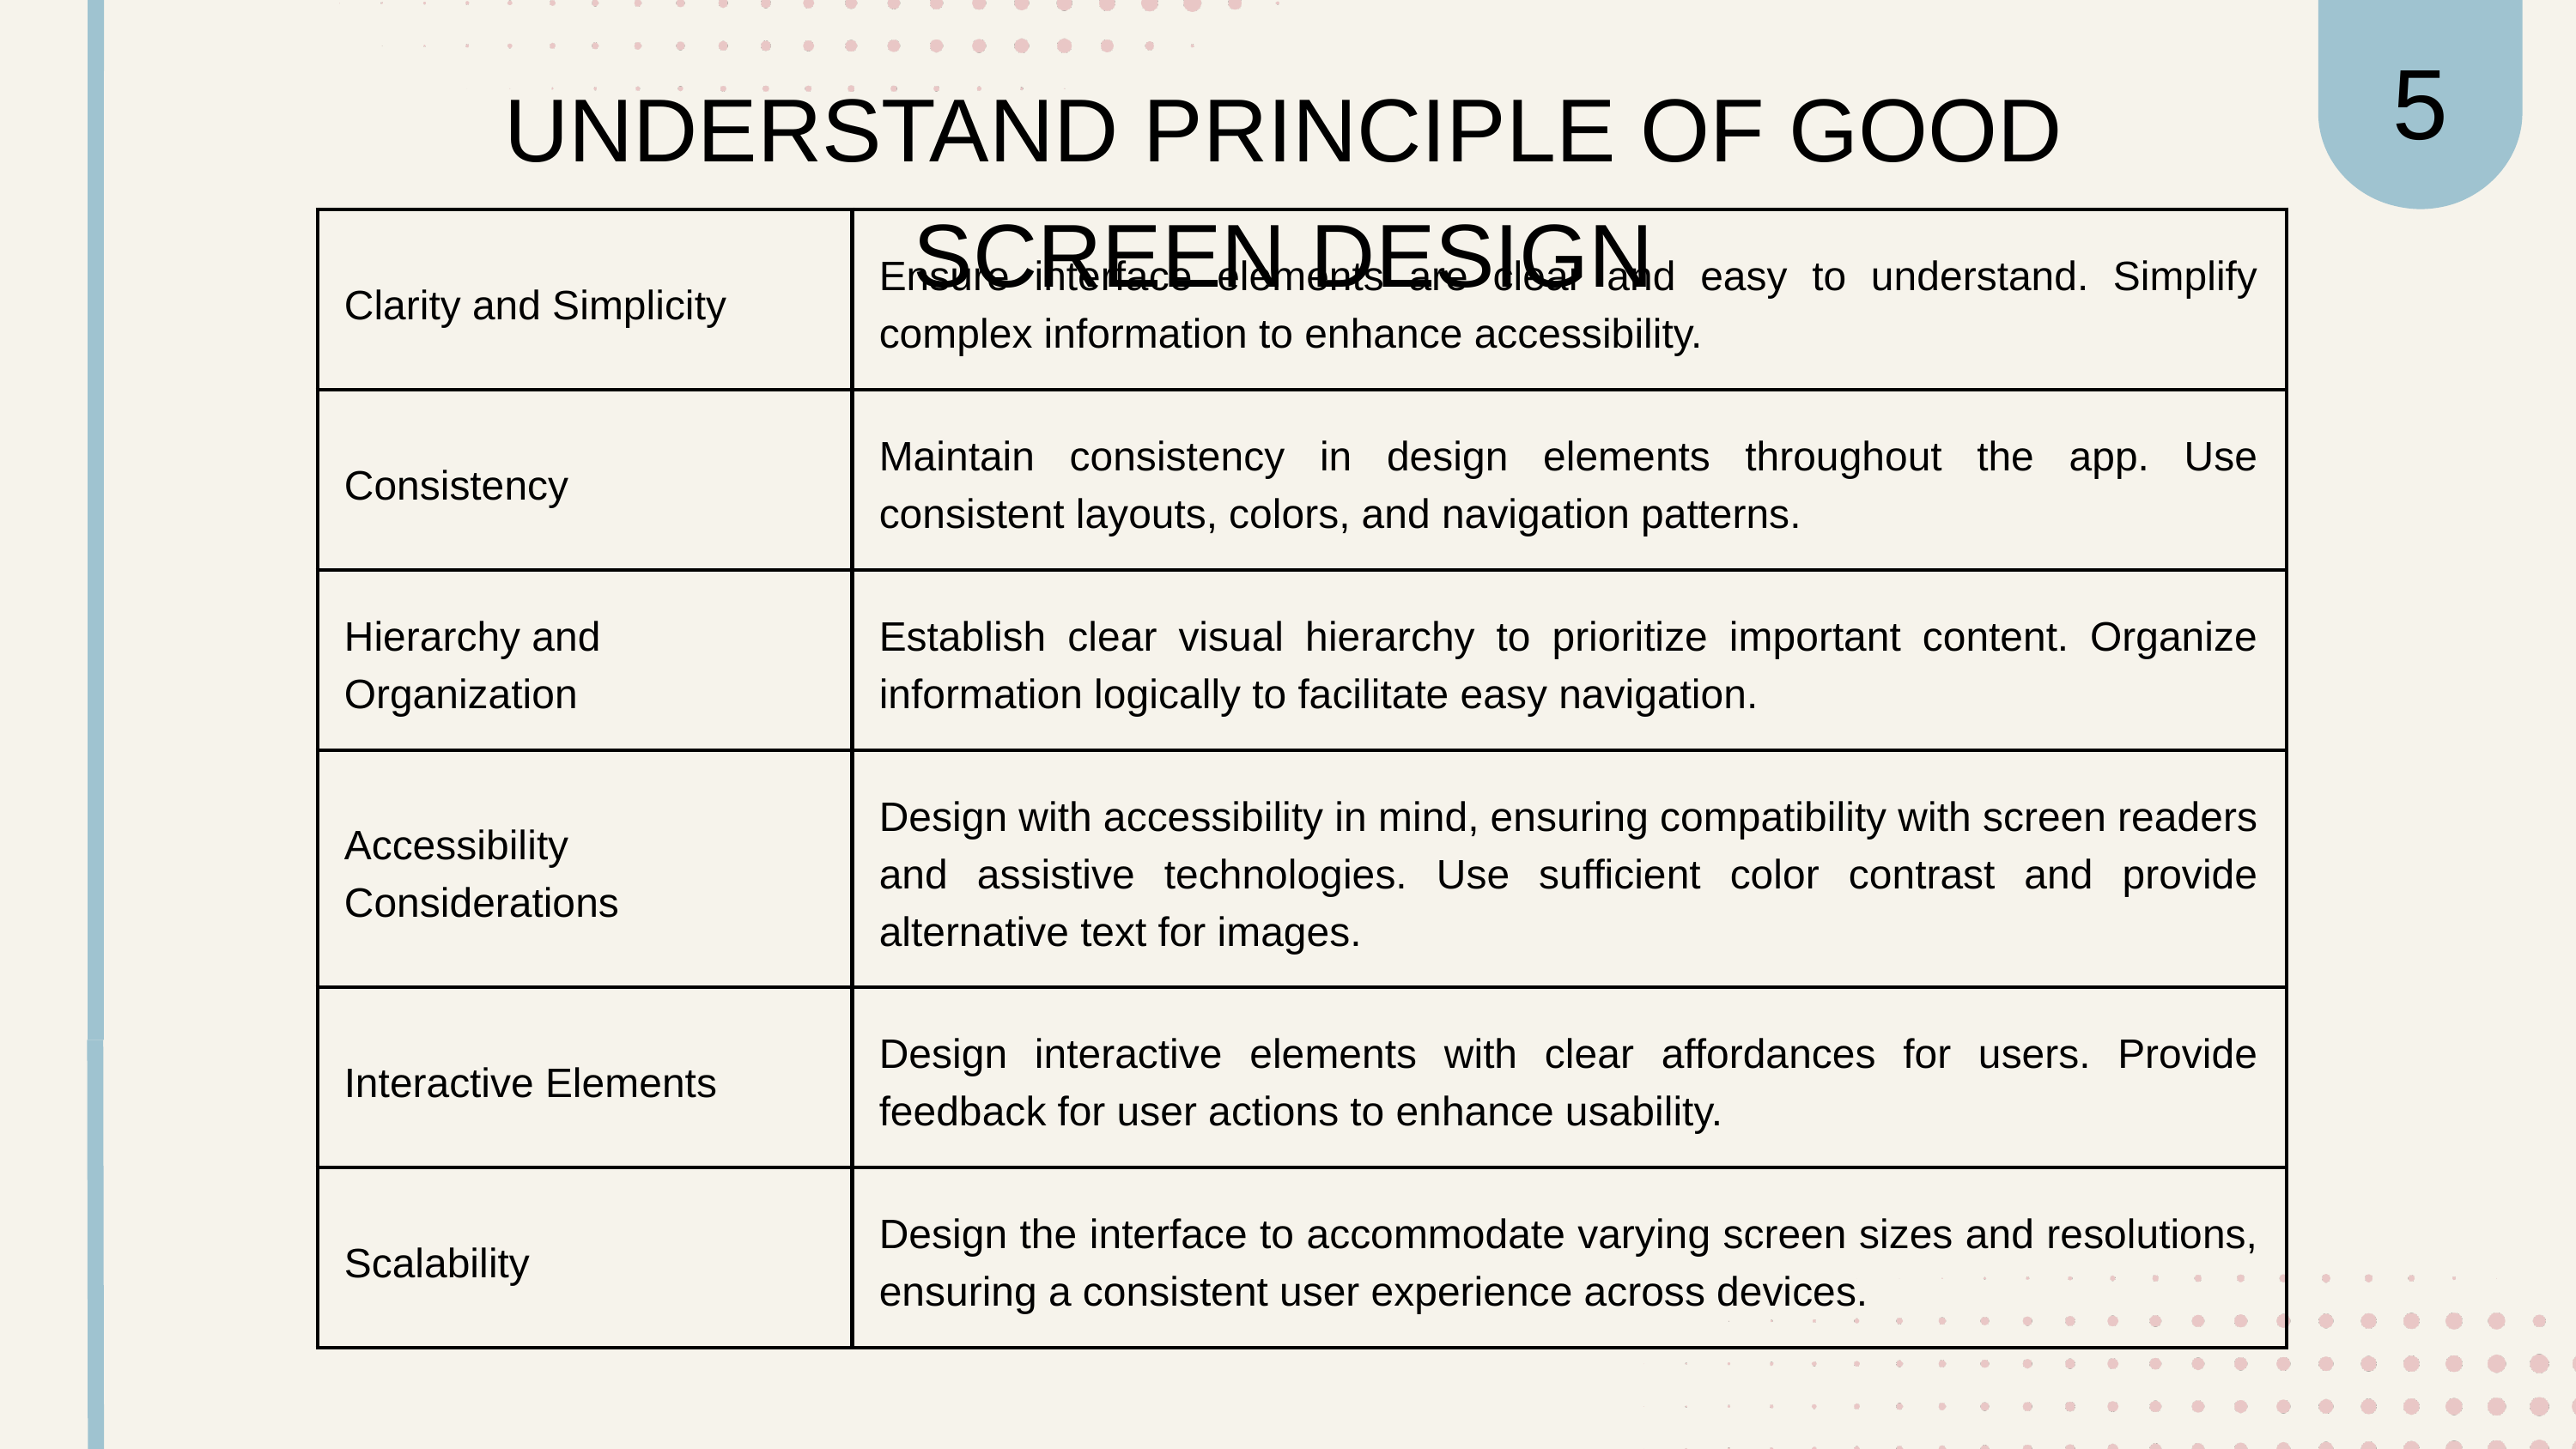

5

UNDERSTAND PRINCIPLE OF GOOD SCREEN DESIGN
| Clarity and Simplicity | Ensure interface elements are clear and easy to understand. Simplify complex information to enhance accessibility. |
| --- | --- |
| Consistency | Maintain consistency in design elements throughout the app. Use consistent layouts, colors, and navigation patterns. |
| Hierarchy and Organization | Establish clear visual hierarchy to prioritize important content. Organize information logically to facilitate easy navigation. |
| Accessibility Considerations | Design with accessibility in mind, ensuring compatibility with screen readers and assistive technologies. Use sufficient color contrast and provide alternative text for images. |
| Interactive Elements | Design interactive elements with clear affordances for users. Provide feedback for user actions to enhance usability. |
| Scalability | Design the interface to accommodate varying screen sizes and resolutions, ensuring a consistent user experience across devices. |